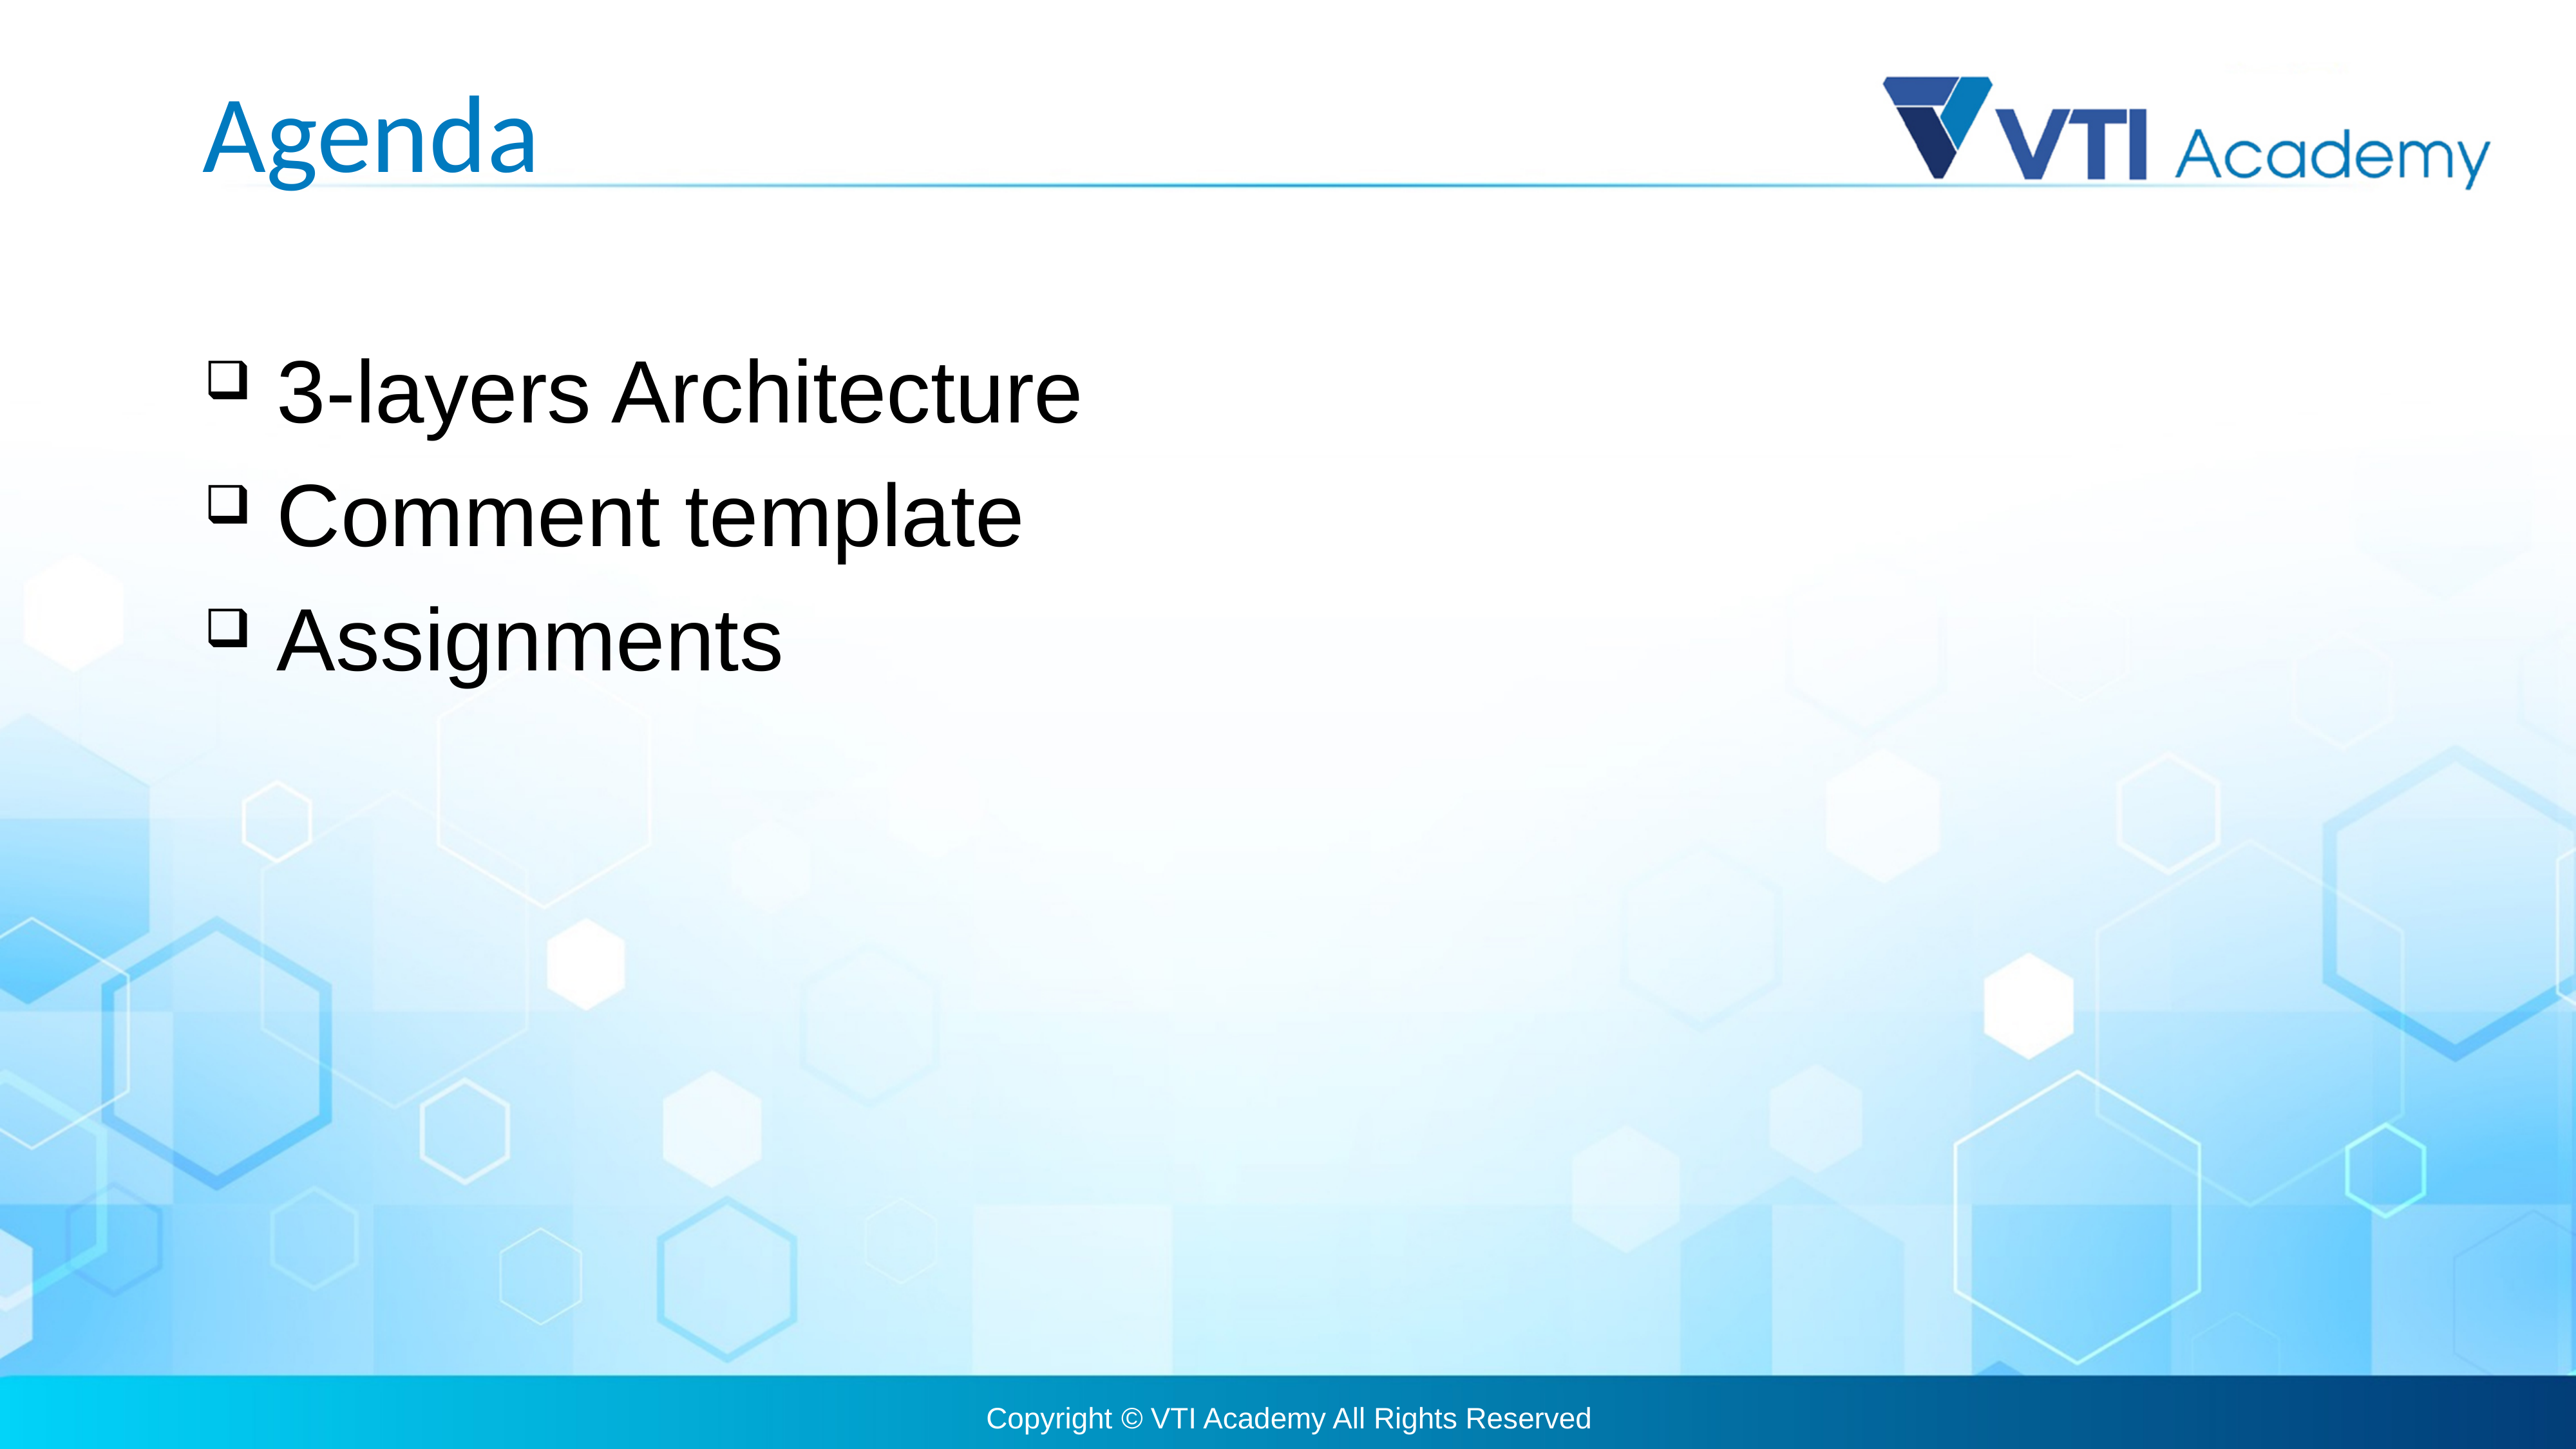

# Agenda
 3-layers Architecture
 Comment template
 Assignments
Copyright © VTI Academy All Rights Reserved